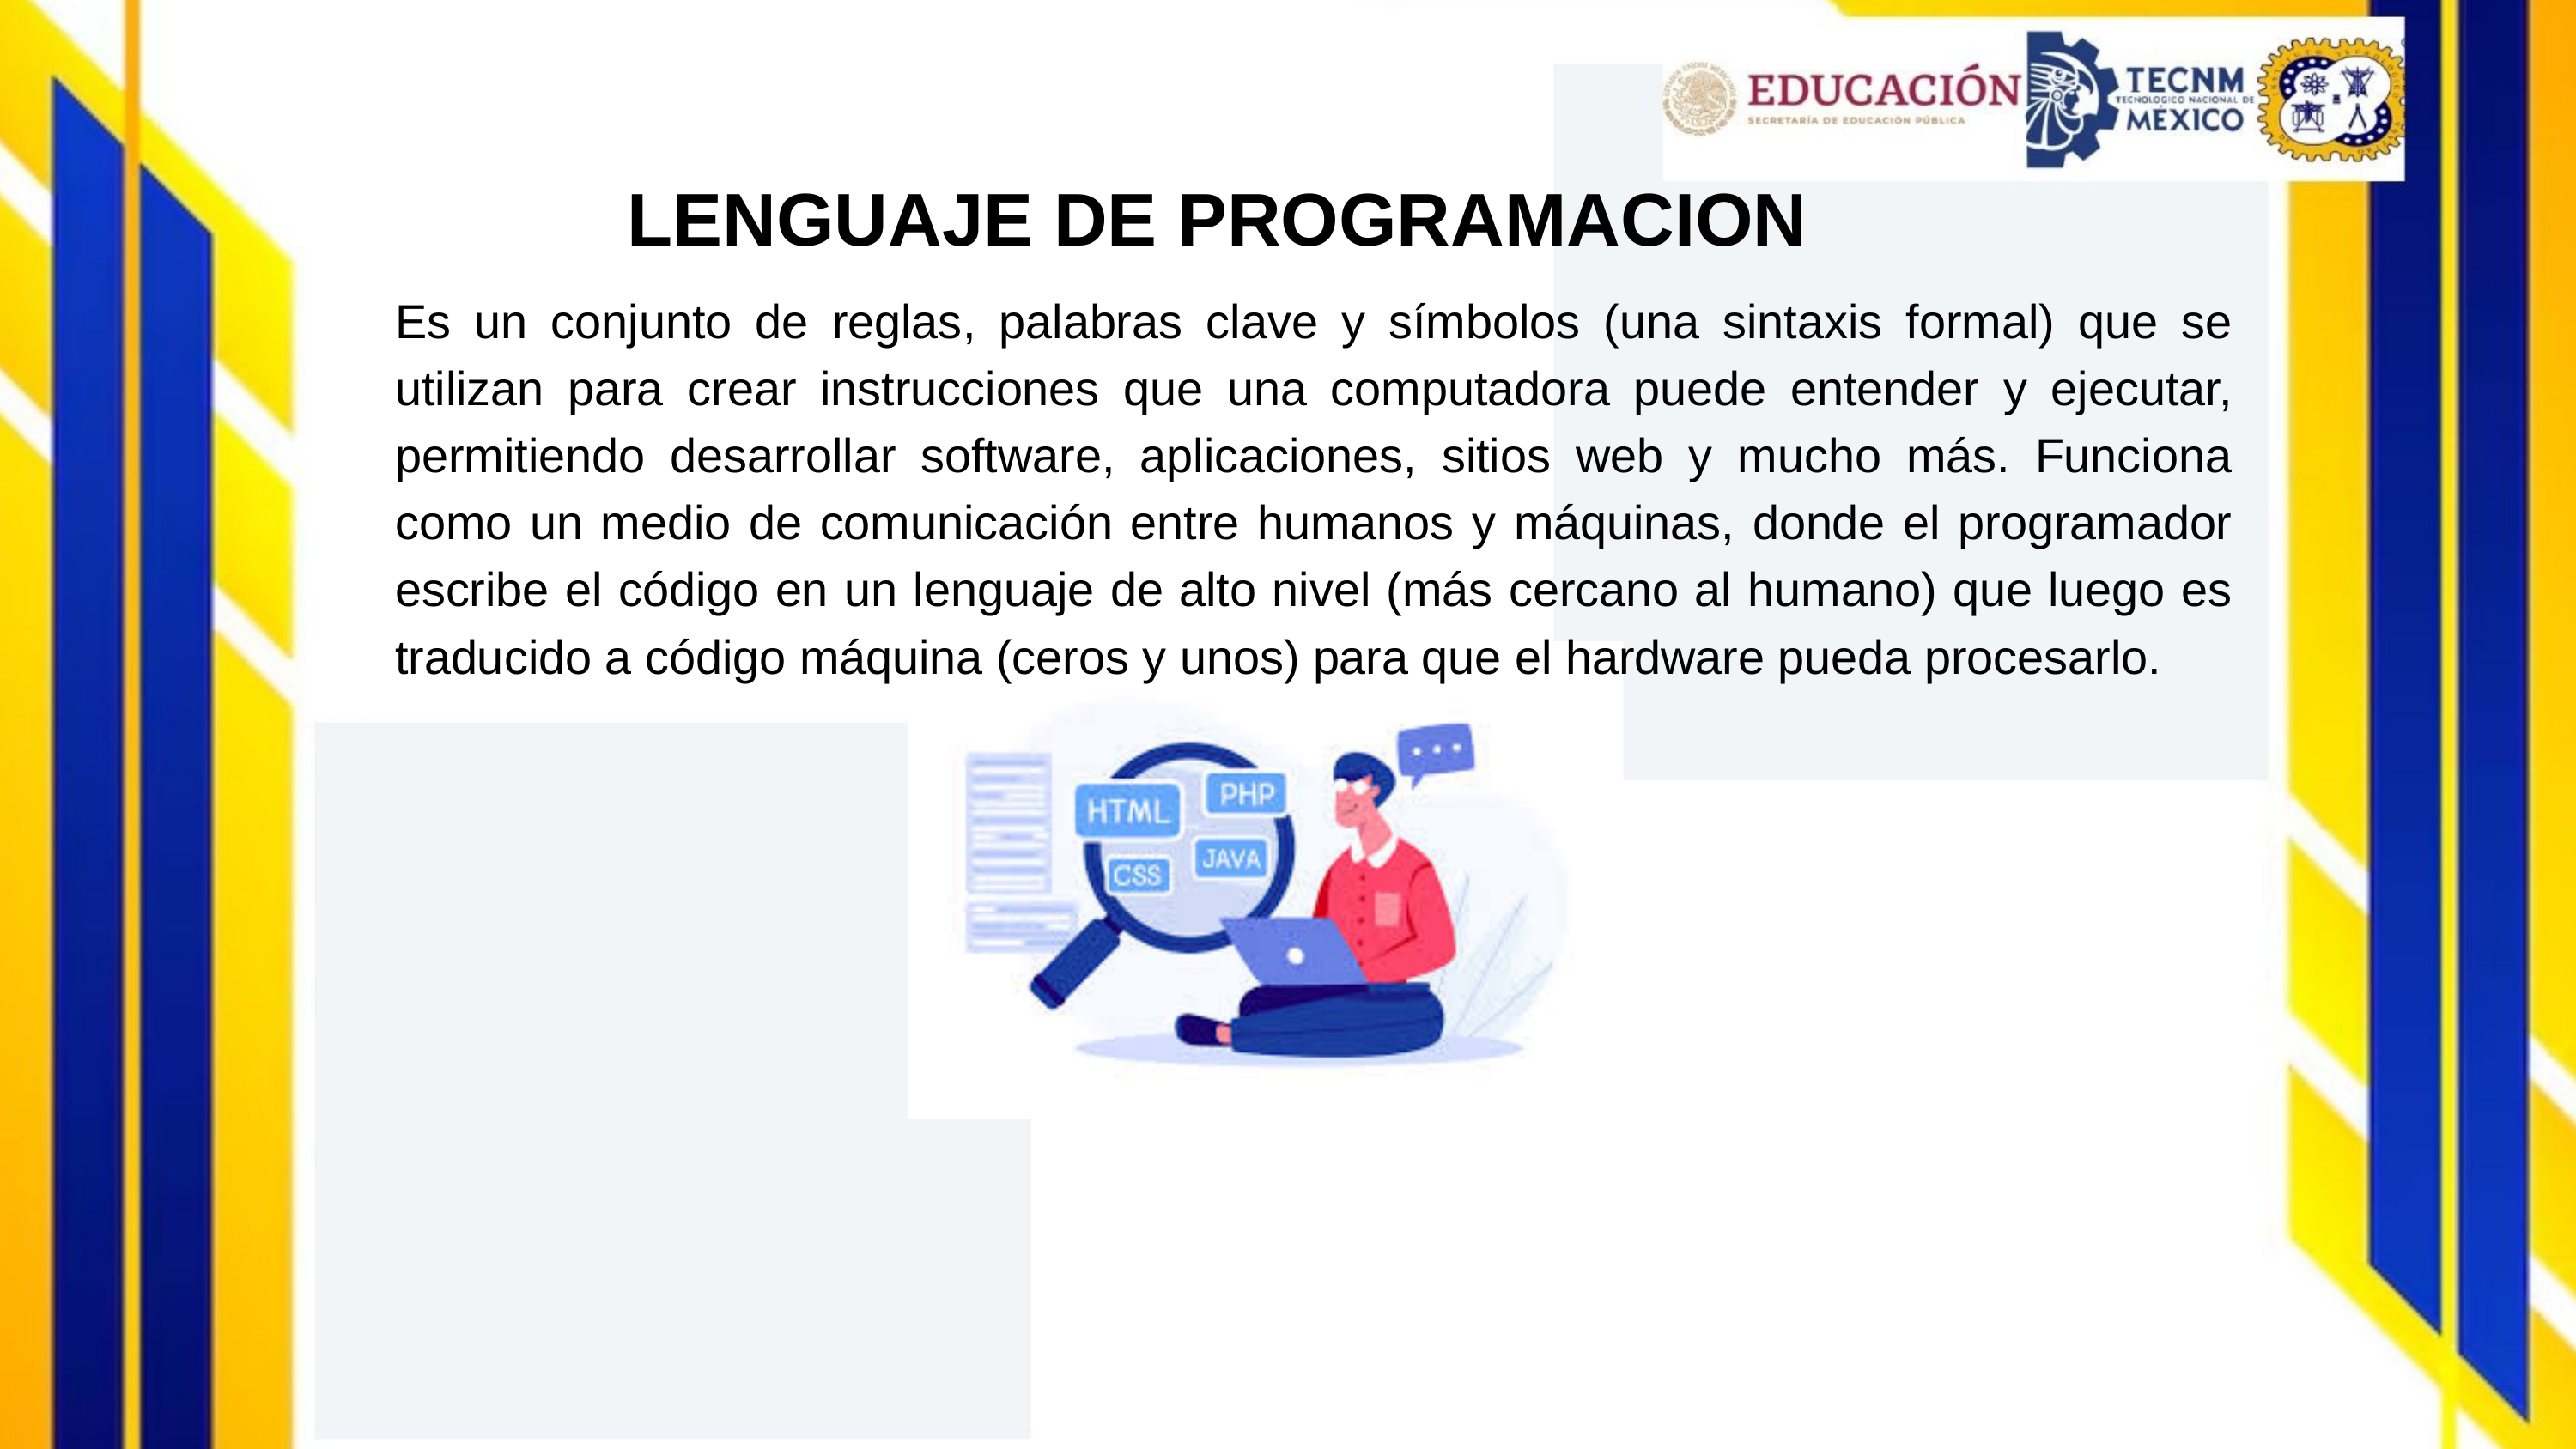

LENGUAJE DE PROGRAMACION
Es un conjunto de reglas, palabras clave y símbolos (una sintaxis formal) que se utilizan para crear instrucciones que una computadora puede entender y ejecutar, permitiendo desarrollar software, aplicaciones, sitios web y mucho más. Funciona como un medio de comunicación entre humanos y máquinas, donde el programador escribe el código en un lenguaje de alto nivel (más cercano al humano) que luego es traducido a código máquina (ceros y unos) para que el hardware pueda procesarlo.